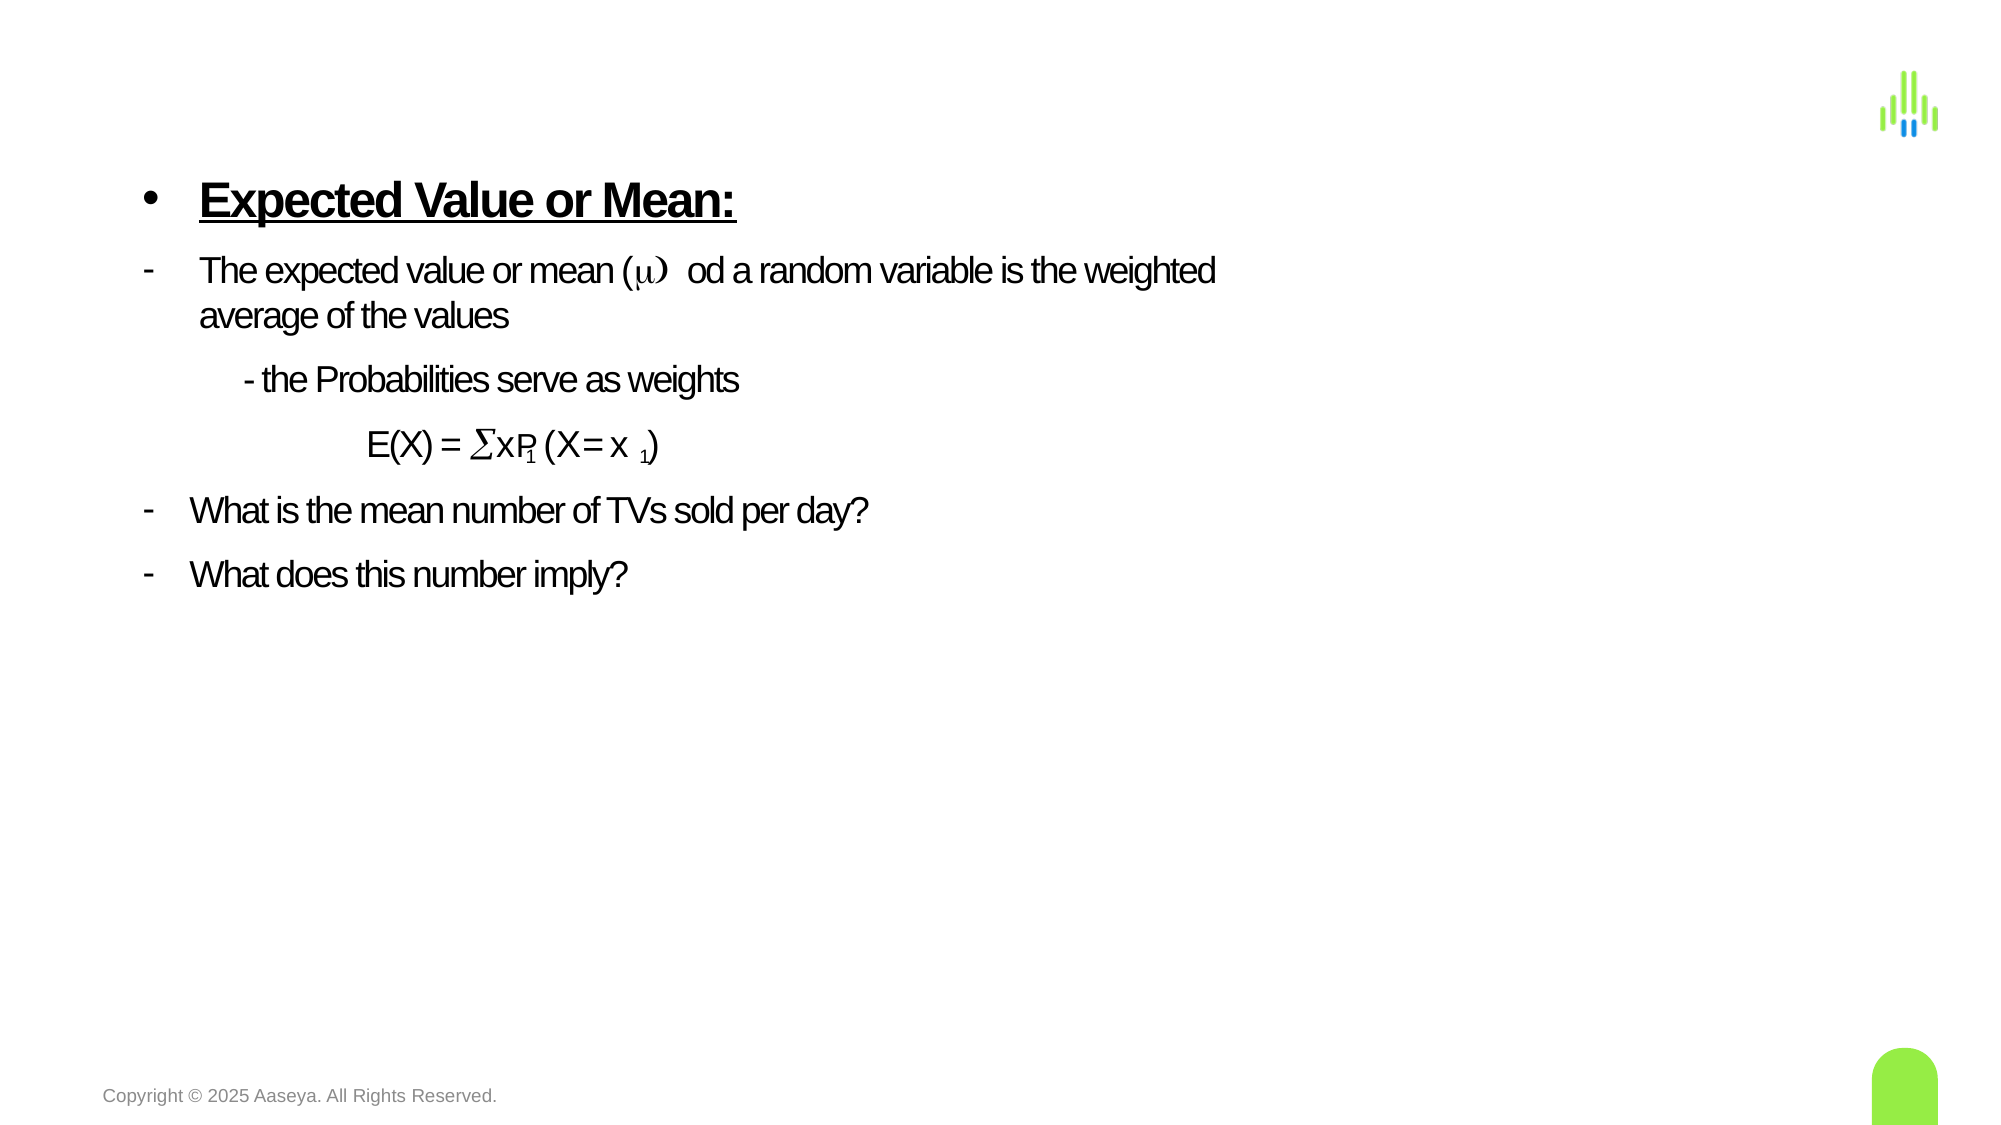

Expected Value or Mean:
The expected value or mean (μ) od a random variable is the weighted average of the values
            - the Probabilities serve as weights
                           E(X) = ∑x 1        P (X = x 1 )
What is the mean number of TVs sold per day?
What does this number imply?
Copyright © 2025 Aaseya. All Rights Reserved.